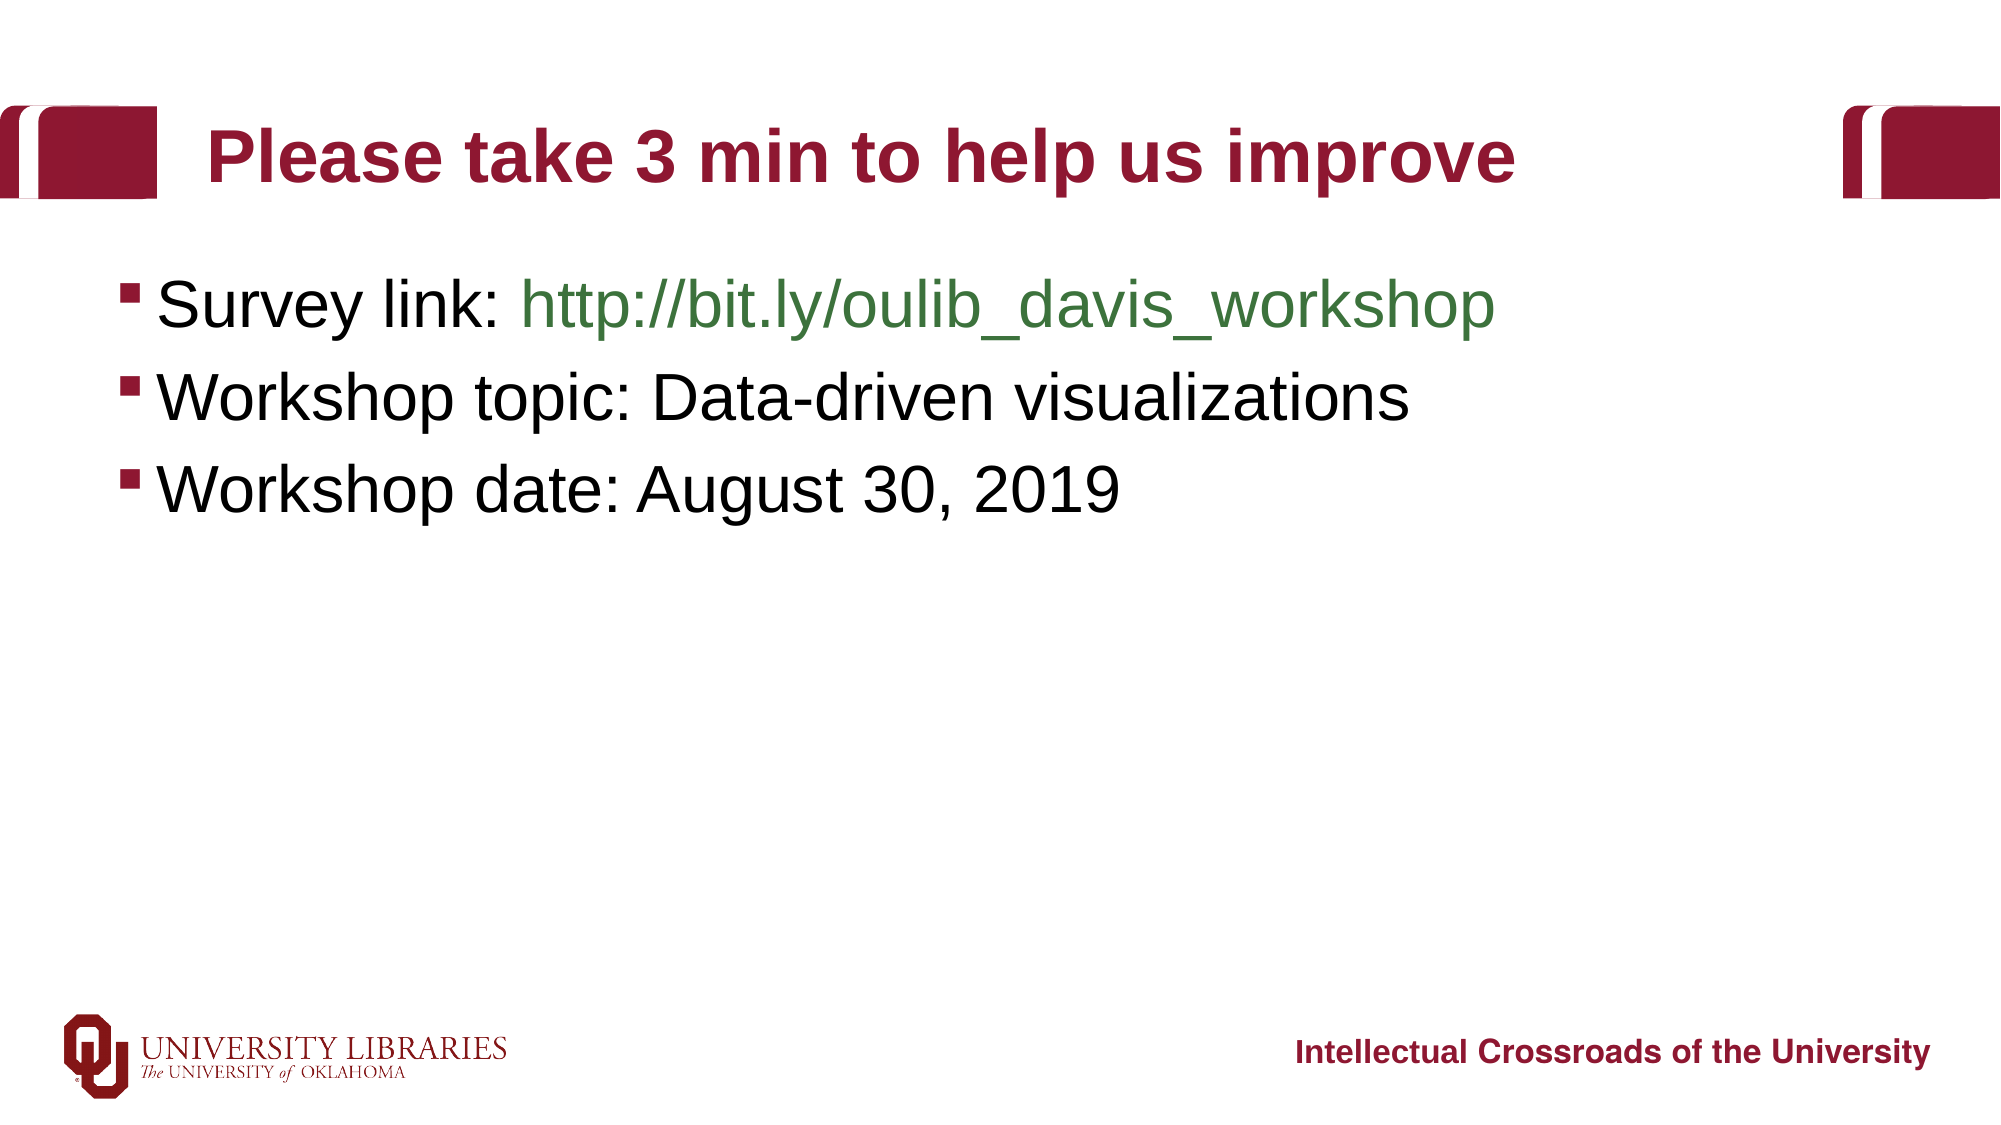

# Please take 3 min to help us improve
Survey link: http://bit.ly/oulib_davis_workshop
Workshop topic: Data-driven visualizations
Workshop date: August 30, 2019